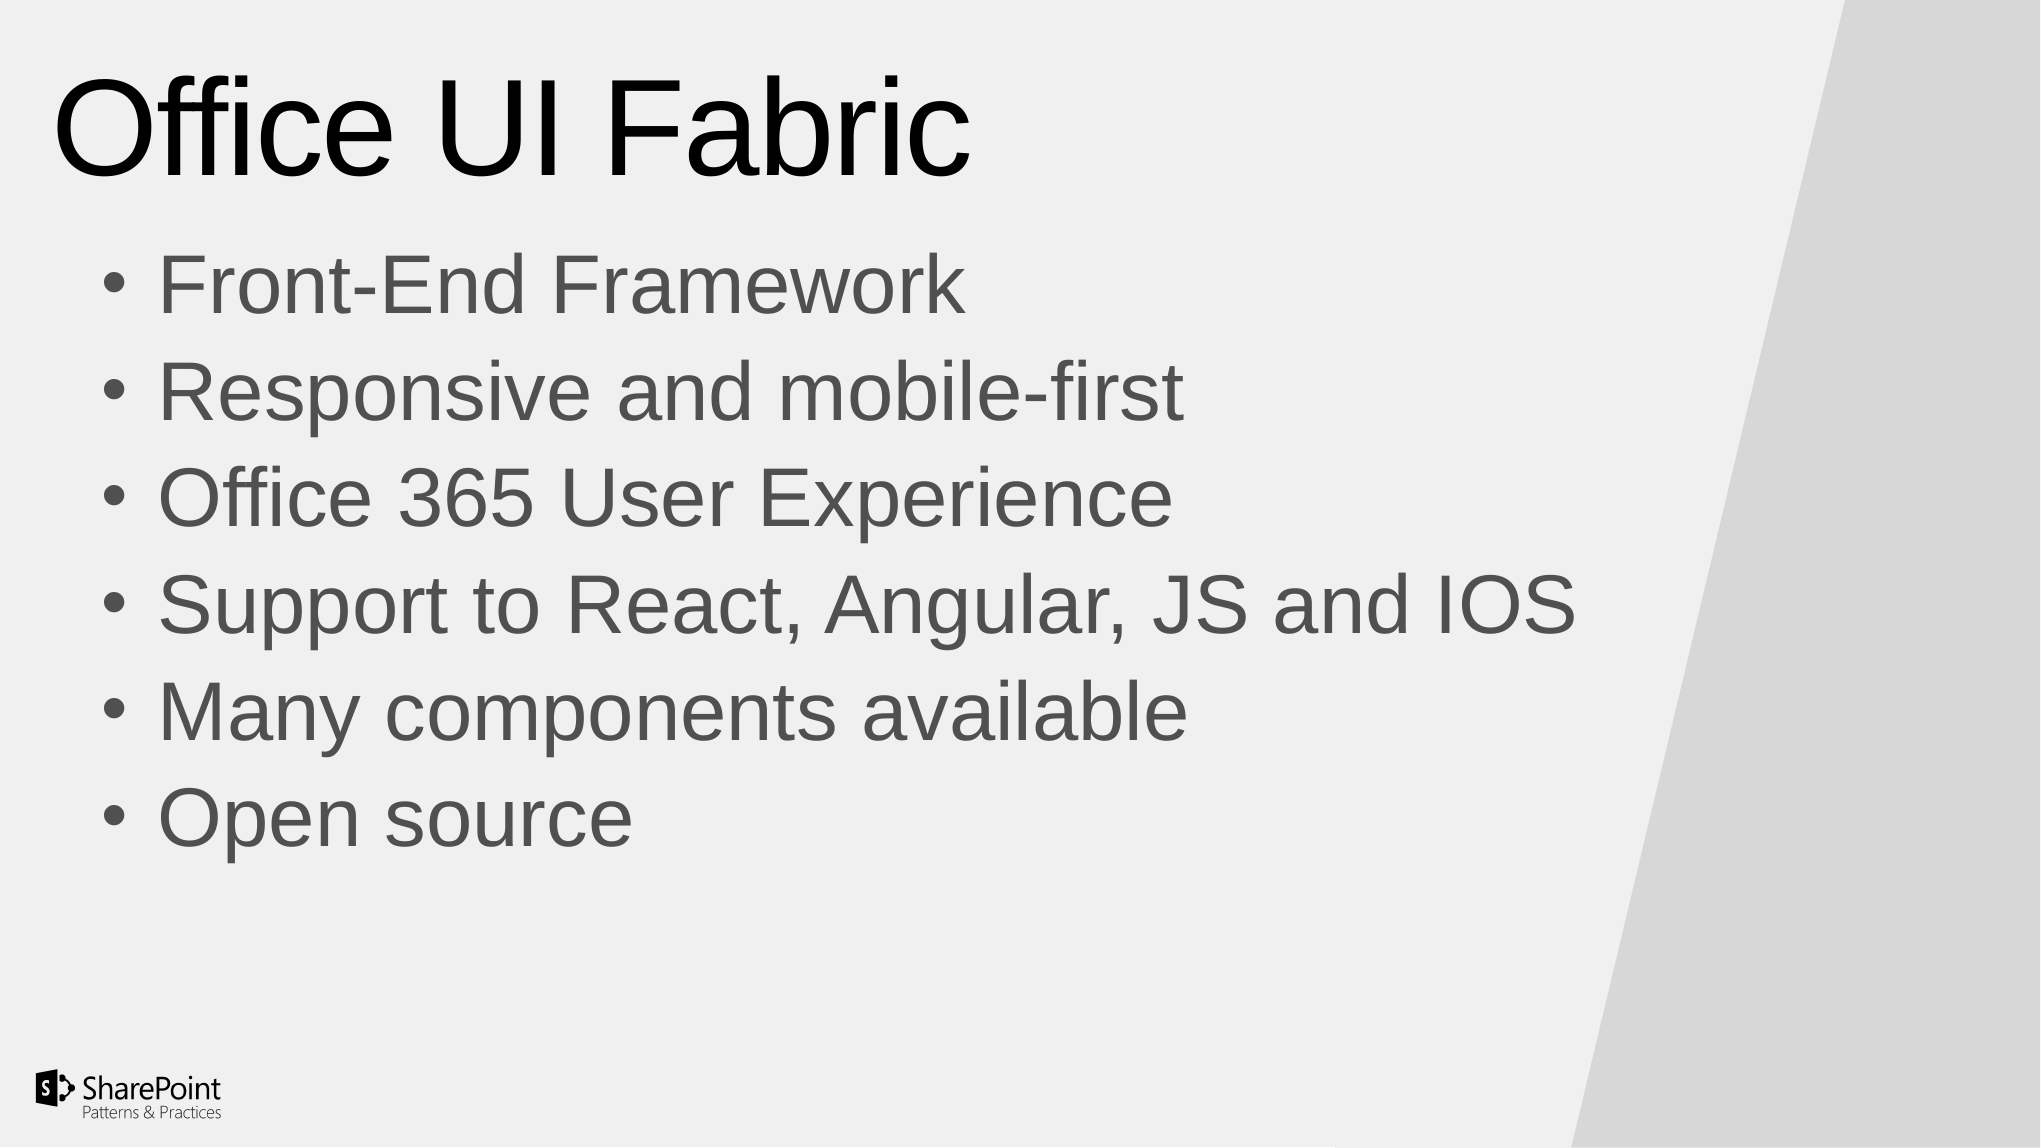

# Office UI Fabric
Front-End Framework
Responsive and mobile-first
Office 365 User Experience
Support to React, Angular, JS and IOS
Many components available
Open source